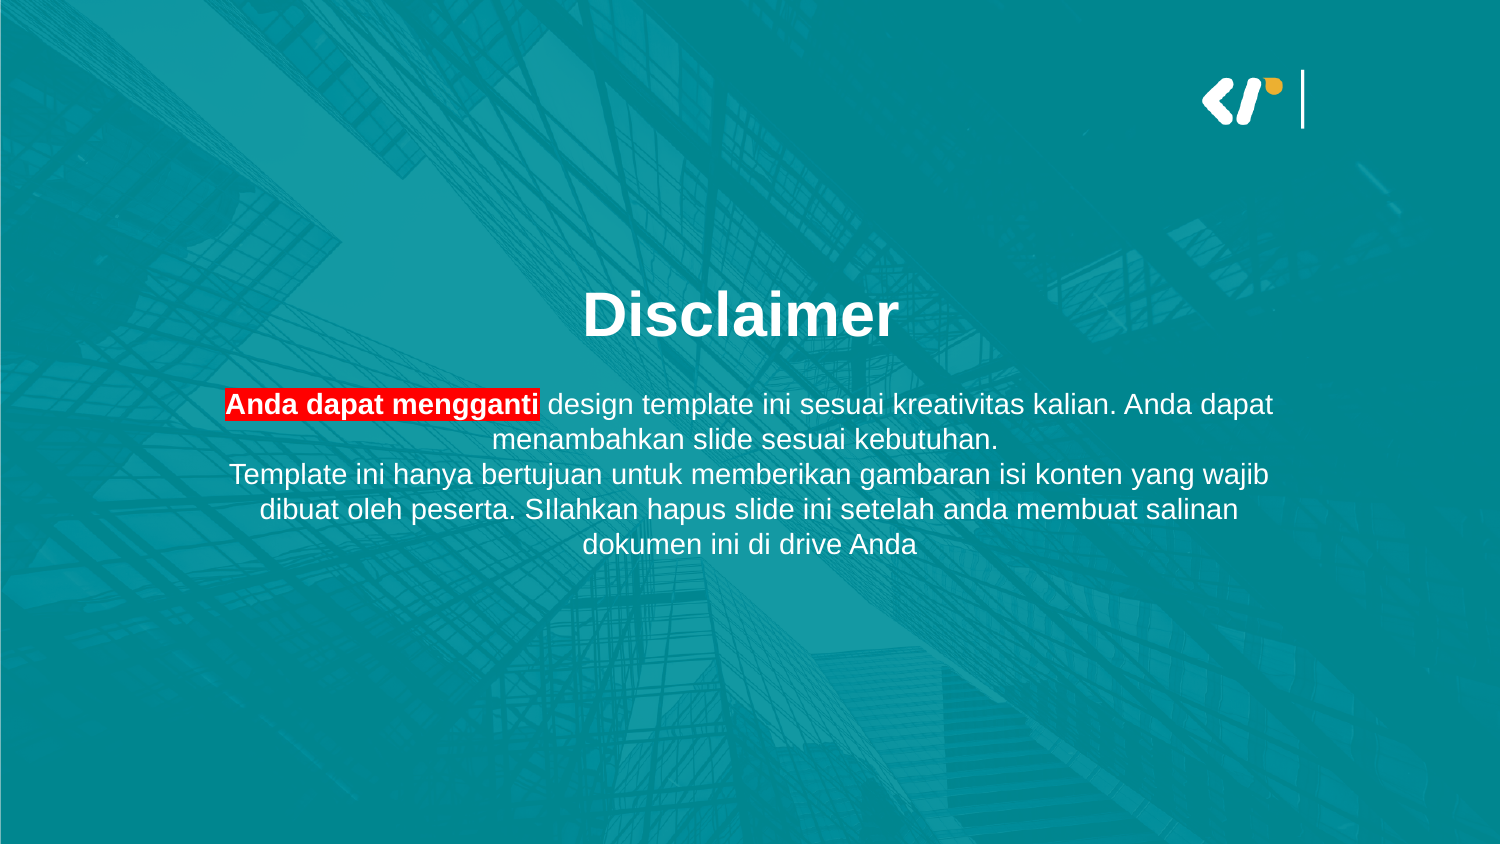

# Disclaimer
Anda dapat mengganti design template ini sesuai kreativitas kalian. Anda dapat menambahkan slide sesuai kebutuhan.
Template ini hanya bertujuan untuk memberikan gambaran isi konten yang wajib dibuat oleh peserta. SIlahkan hapus slide ini setelah anda membuat salinan dokumen ini di drive Anda